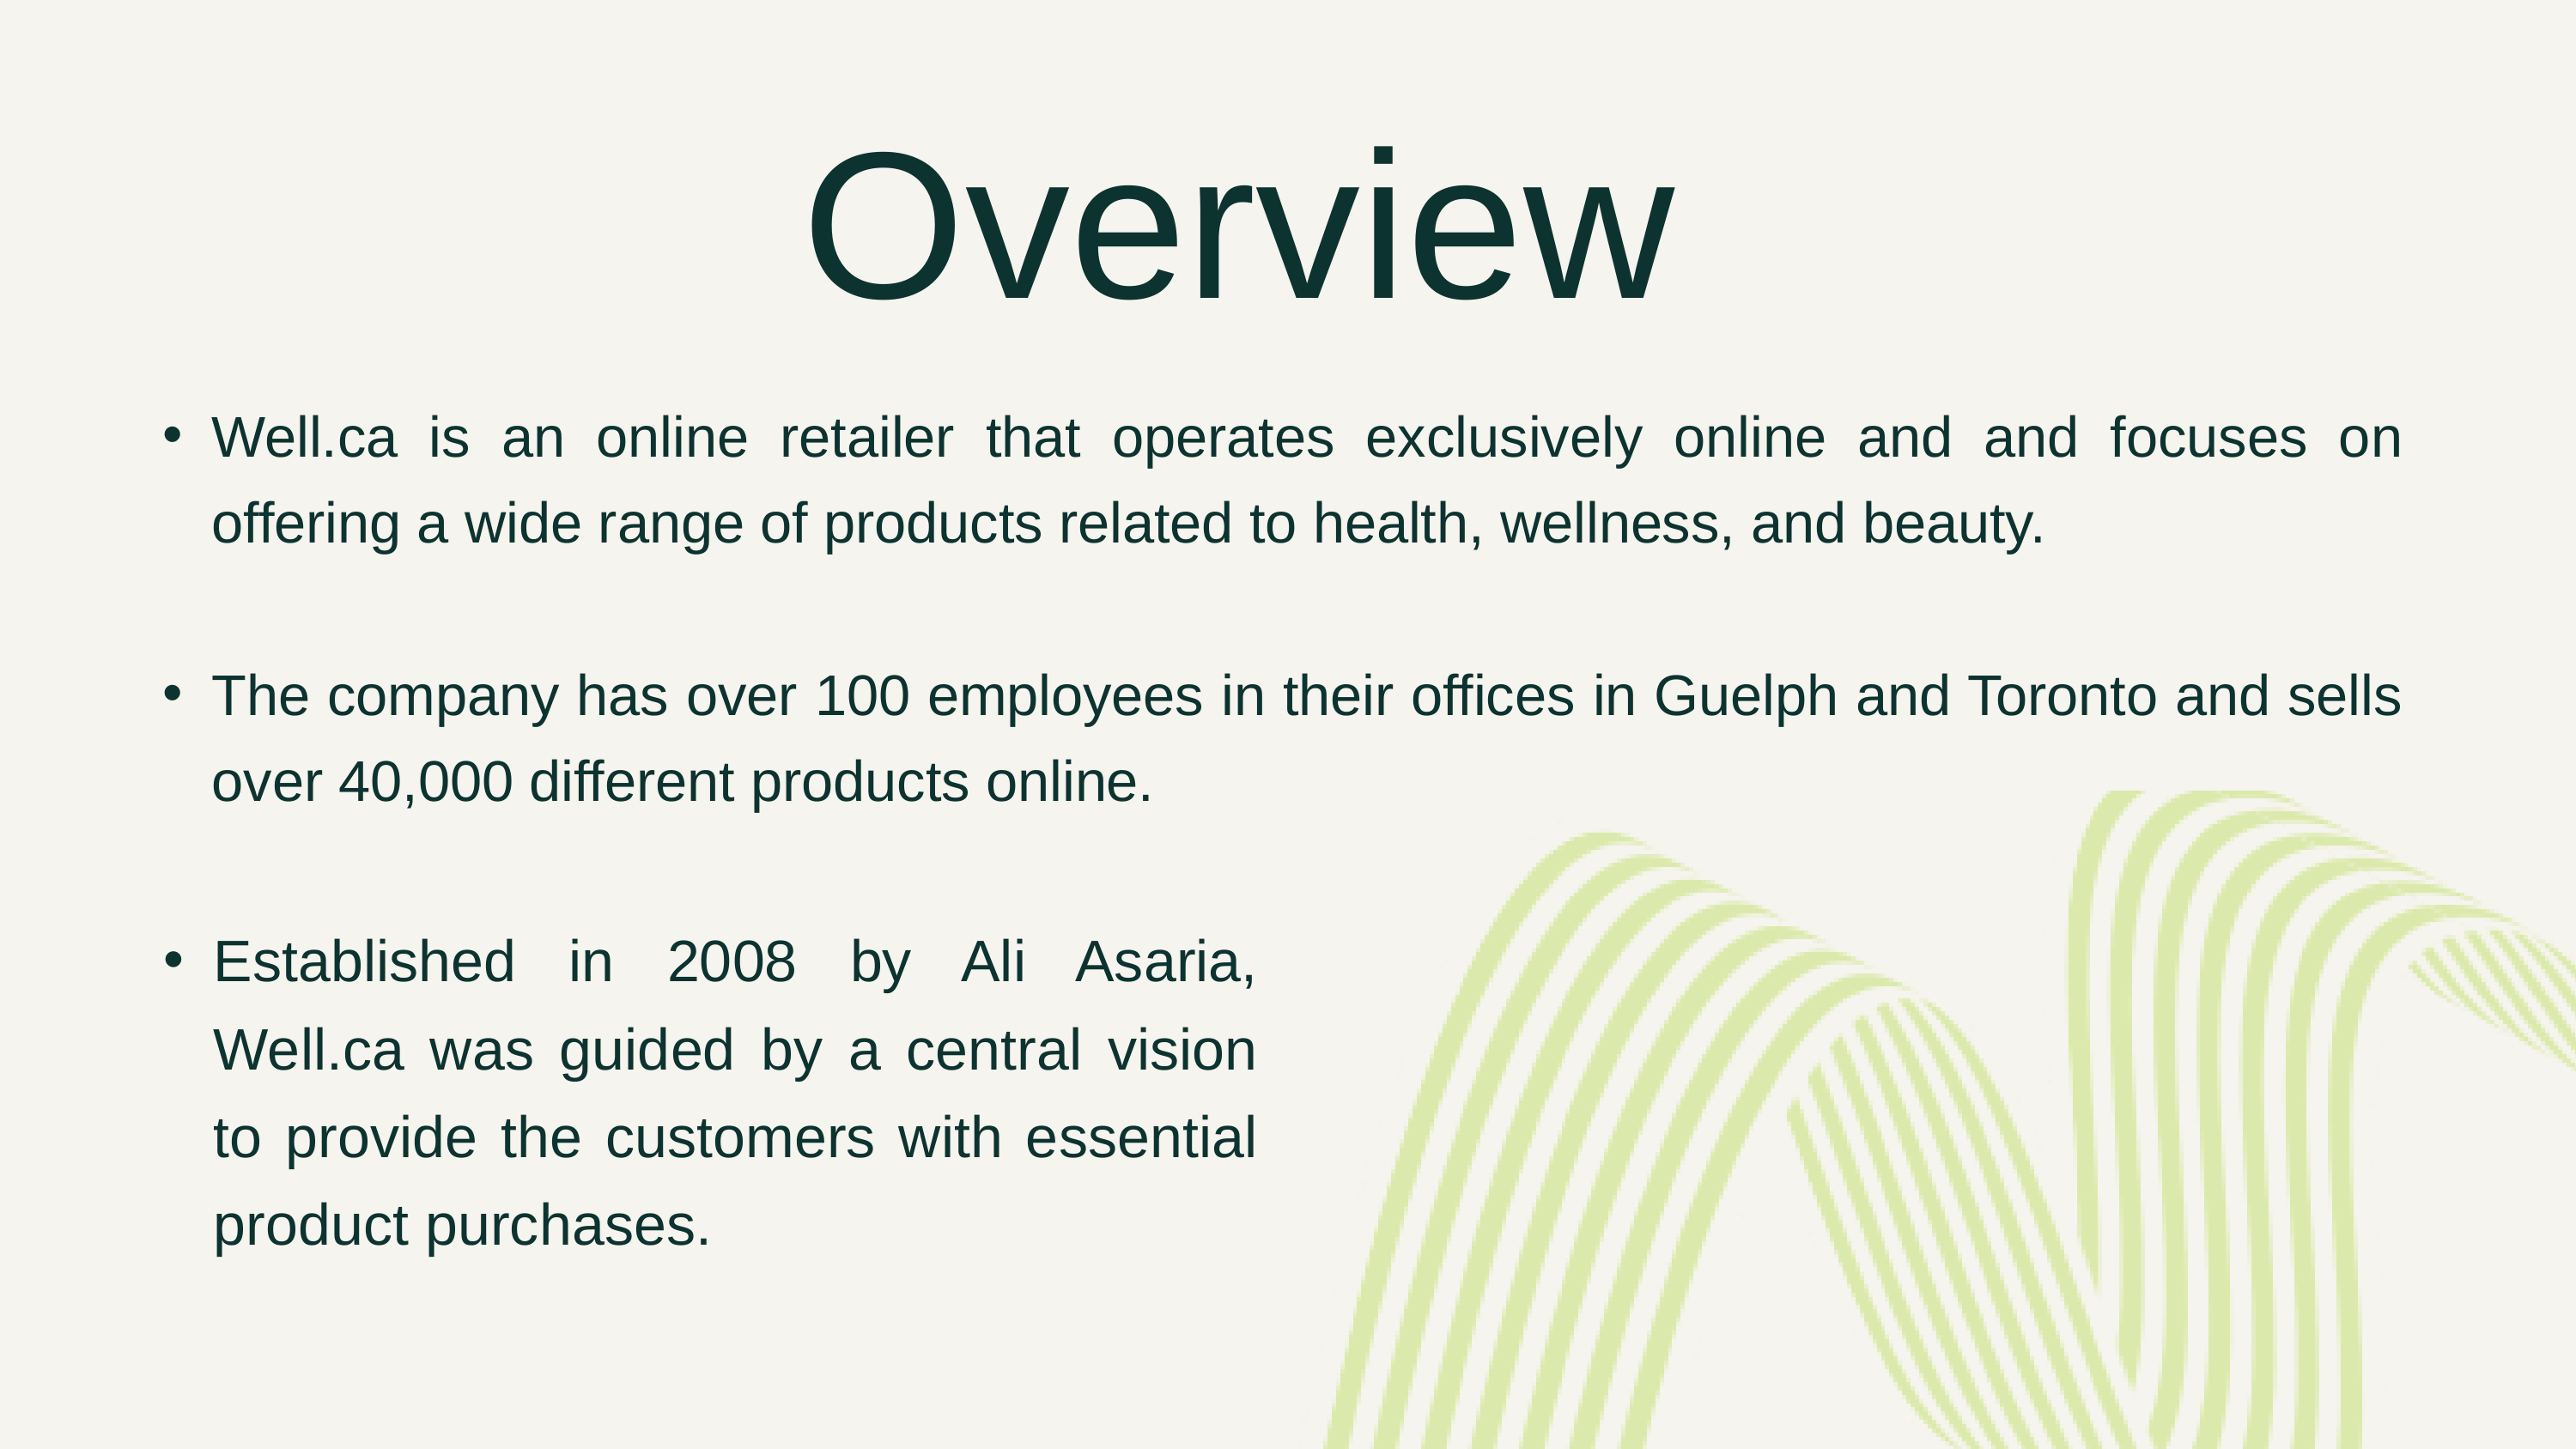

Overview
Well.ca is an online retailer that operates exclusively online and and focuses on offering a wide range of products related to health, wellness, and beauty.

The company has over 100 employees in their offices in Guelph and Toronto and sells over 40,000 different products online.

Established in 2008 by Ali Asaria, Well.ca was guided by a central vision to provide the customers with essential product purchases.